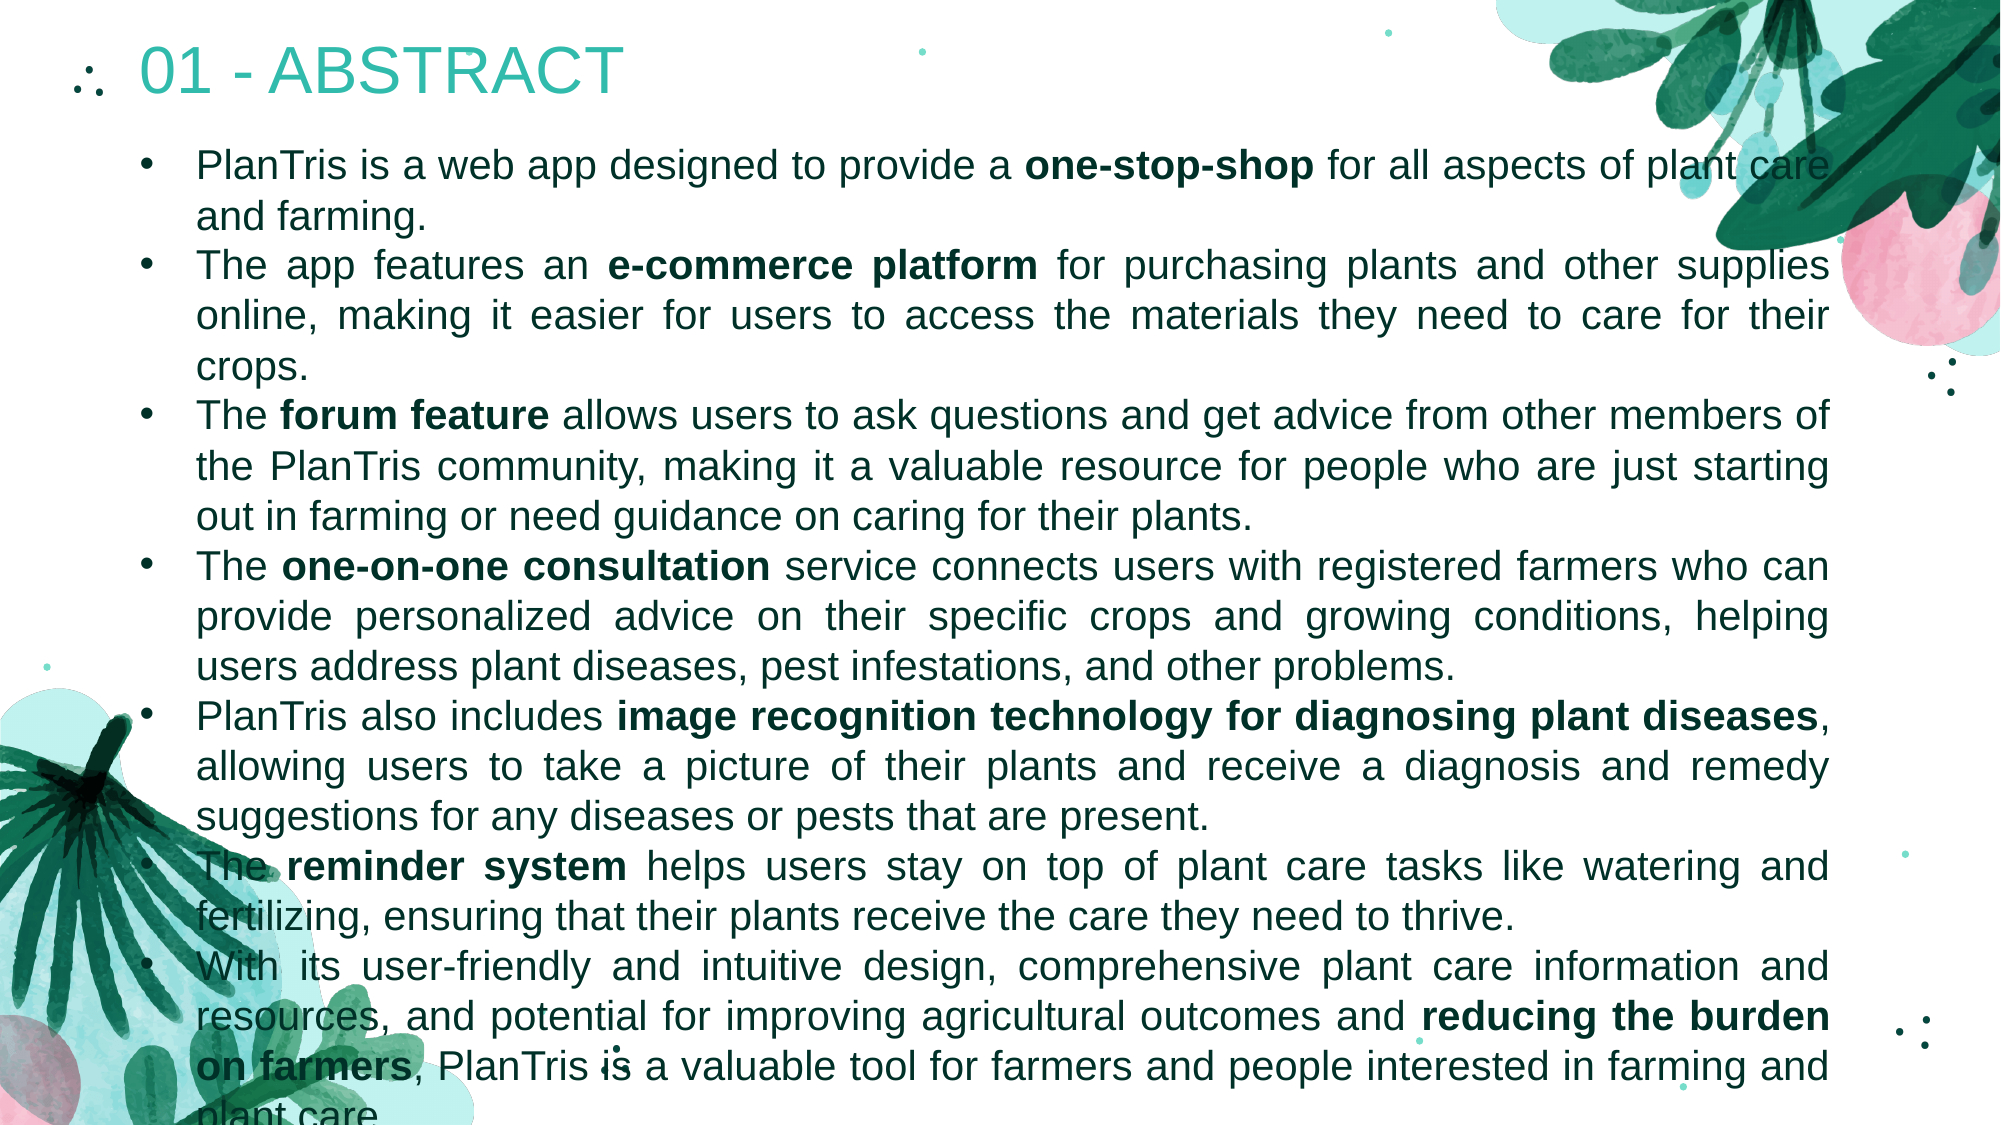

01 - ABSTRACT
PlanTris is a web app designed to provide a one-stop-shop for all aspects of plant care and farming.
The app features an e-commerce platform for purchasing plants and other supplies online, making it easier for users to access the materials they need to care for their crops.
The forum feature allows users to ask questions and get advice from other members of the PlanTris community, making it a valuable resource for people who are just starting out in farming or need guidance on caring for their plants.
The one-on-one consultation service connects users with registered farmers who can provide personalized advice on their specific crops and growing conditions, helping users address plant diseases, pest infestations, and other problems.
PlanTris also includes image recognition technology for diagnosing plant diseases, allowing users to take a picture of their plants and receive a diagnosis and remedy suggestions for any diseases or pests that are present.
The reminder system helps users stay on top of plant care tasks like watering and fertilizing, ensuring that their plants receive the care they need to thrive.
With its user-friendly and intuitive design, comprehensive plant care information and resources, and potential for improving agricultural outcomes and reducing the burden on farmers, PlanTris is a valuable tool for farmers and people interested in farming and plant care.